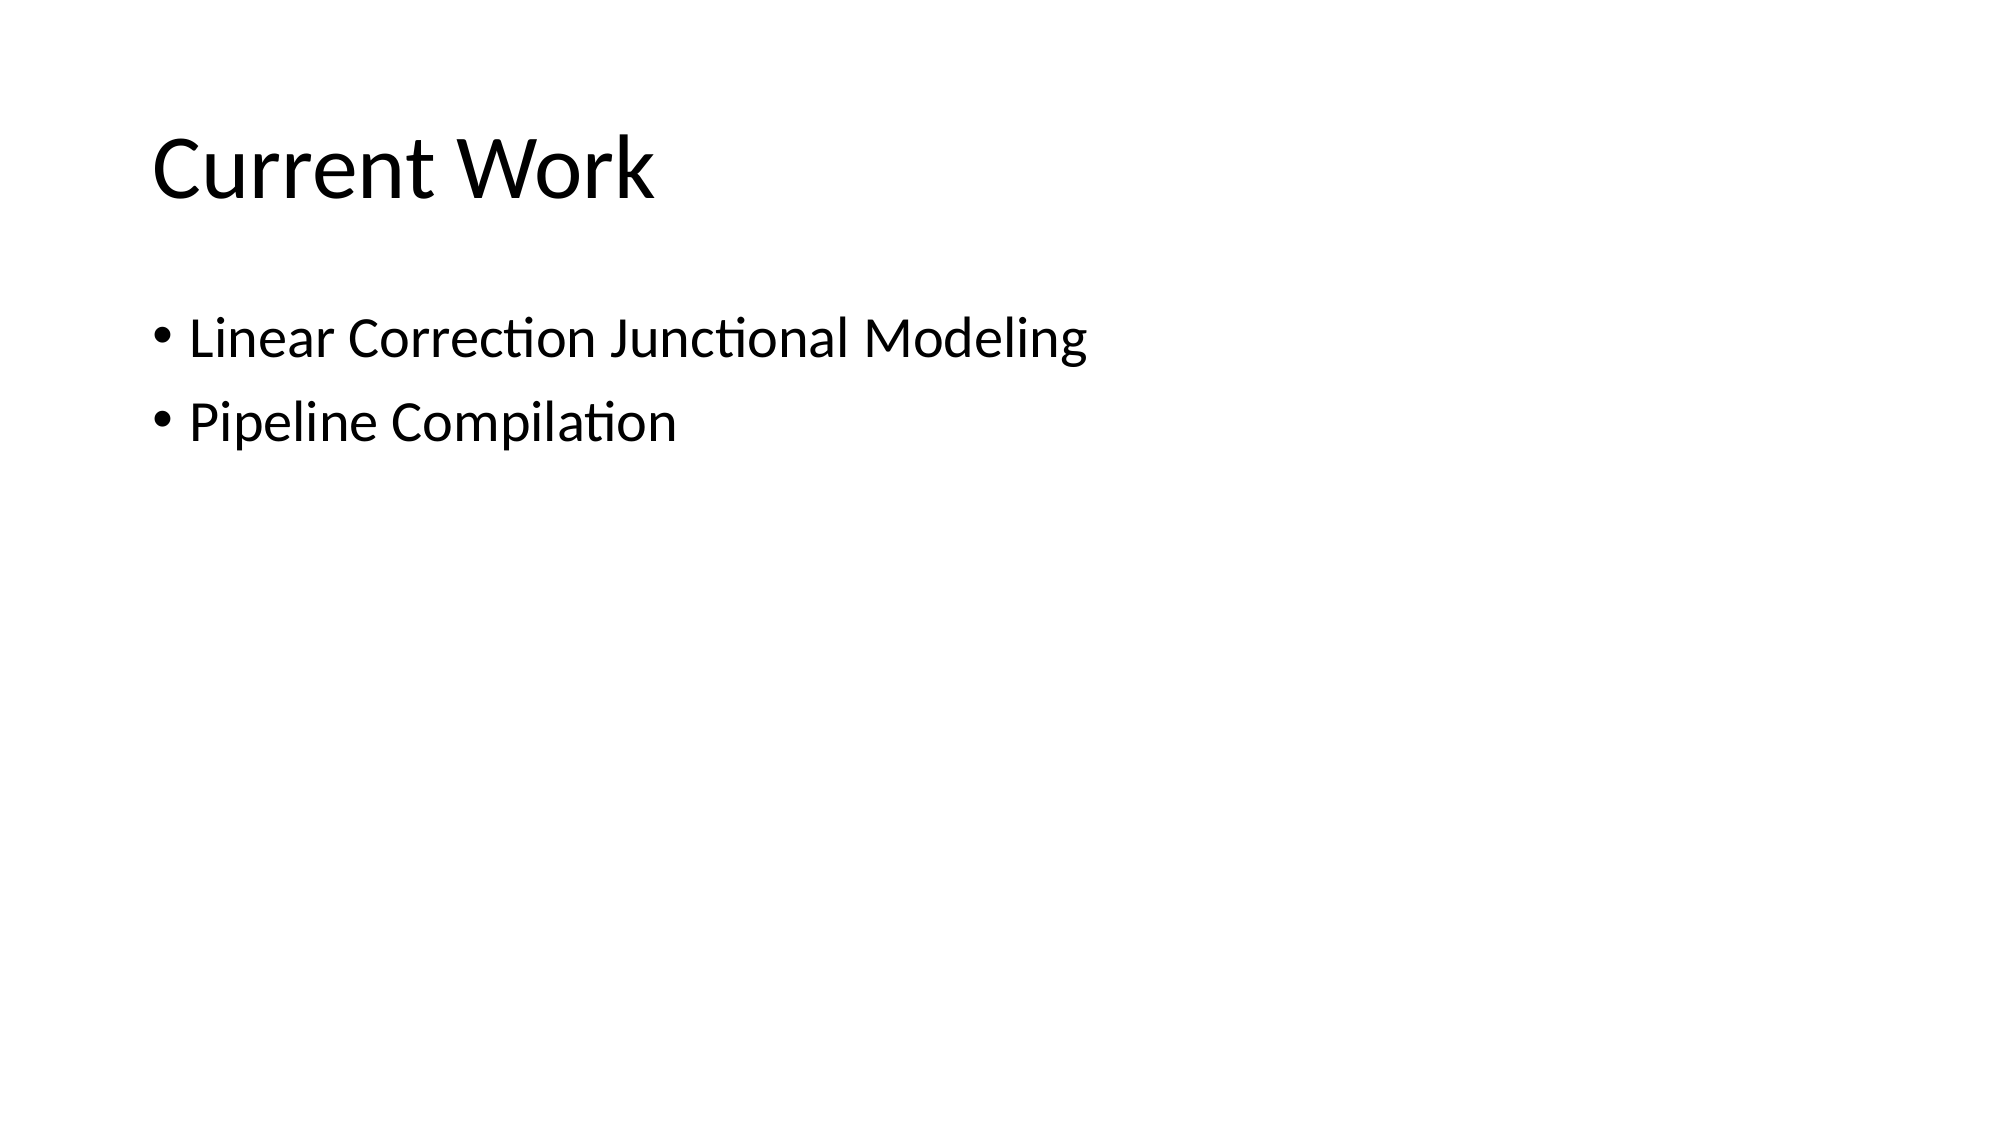

# Current Work
Linear Correction Junctional Modeling
Pipeline Compilation